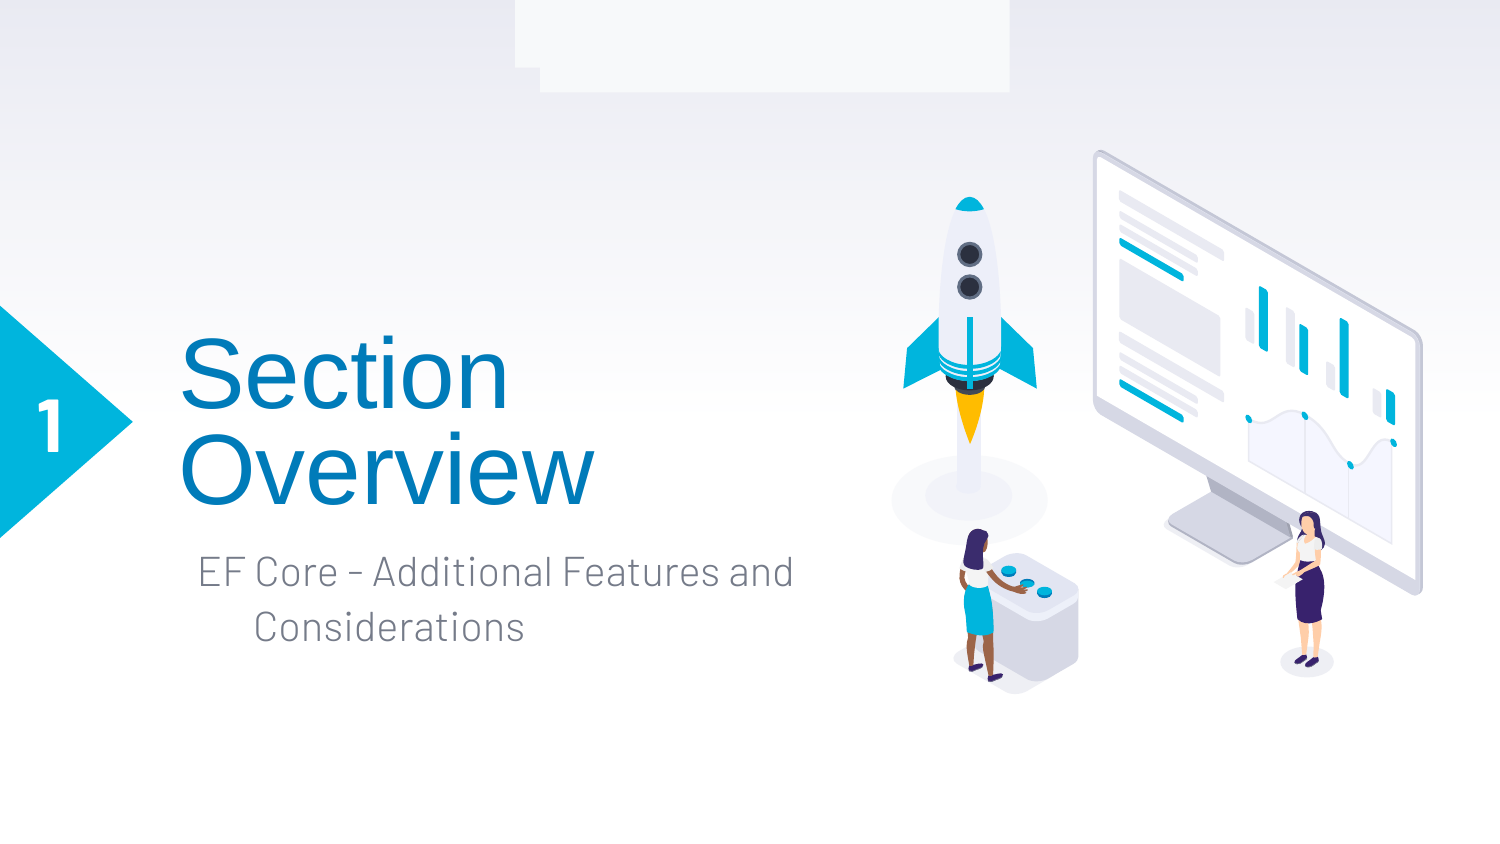

ASP.NET Core and EF Core

ASP.NET Core and EF Core

1
# Section Overview
EF Core - Additional Features and Considerations